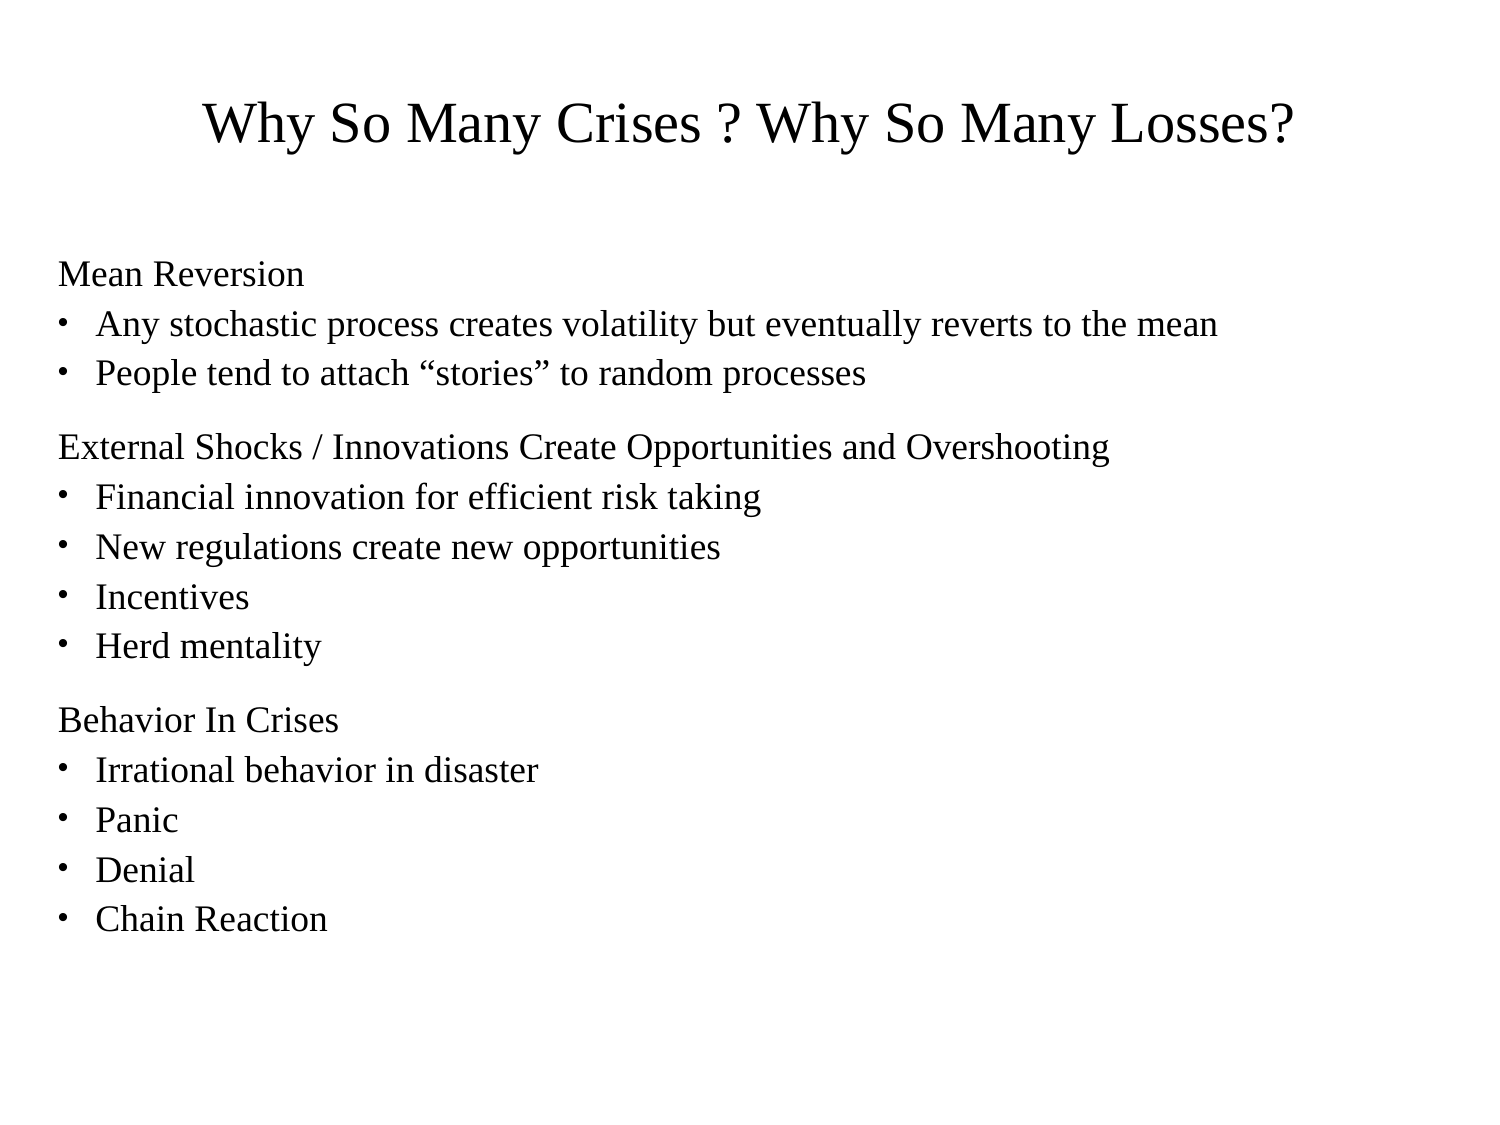

# Why So Many Crises ? Why So Many Losses?
Mean Reversion
Any stochastic process creates volatility but eventually reverts to the mean
People tend to attach “stories” to random processes
External Shocks / Innovations Create Opportunities and Overshooting
Financial innovation for efficient risk taking
New regulations create new opportunities
Incentives
Herd mentality
Behavior In Crises
Irrational behavior in disaster
Panic
Denial
Chain Reaction